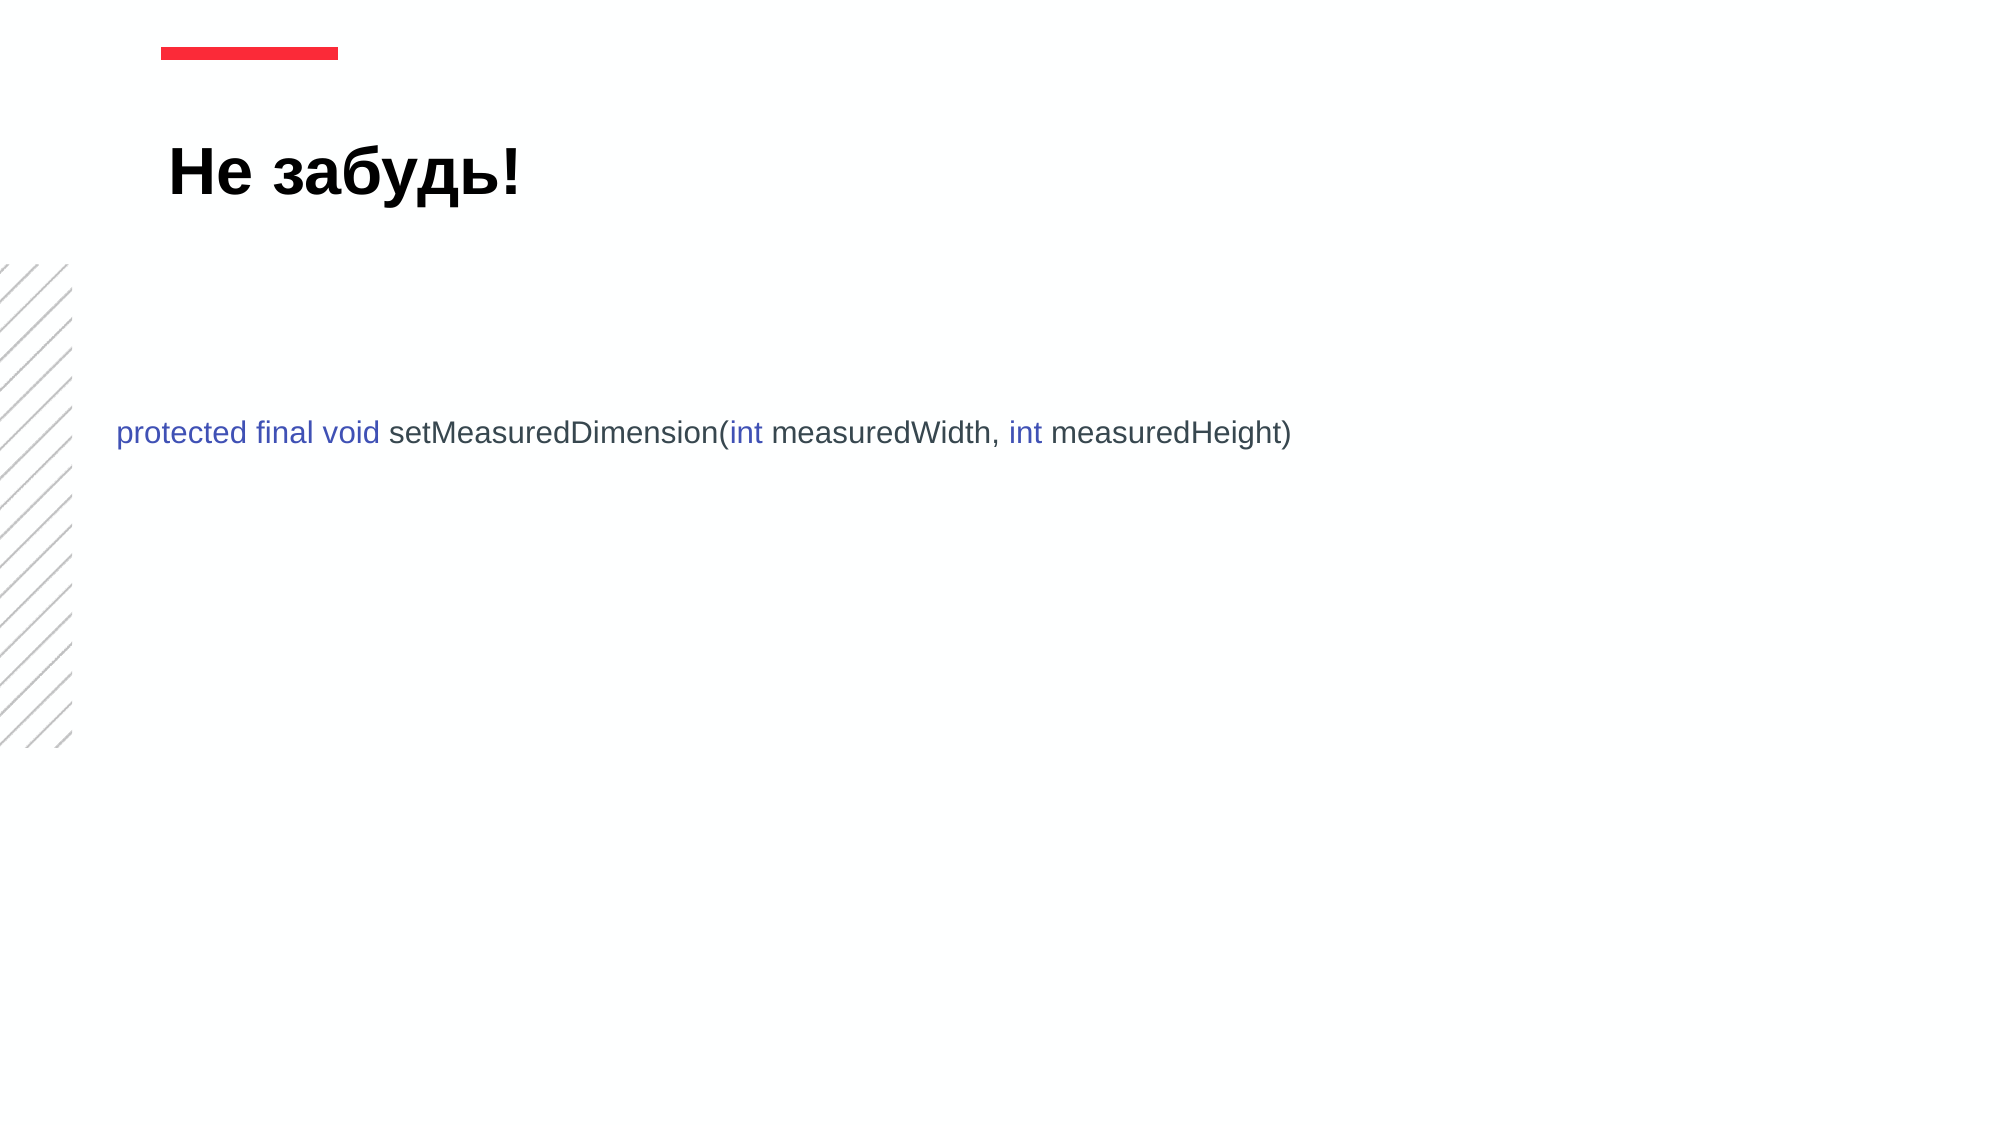

Не забудь!
protected final void setMeasuredDimension(int measuredWidth, int measuredHeight)
16